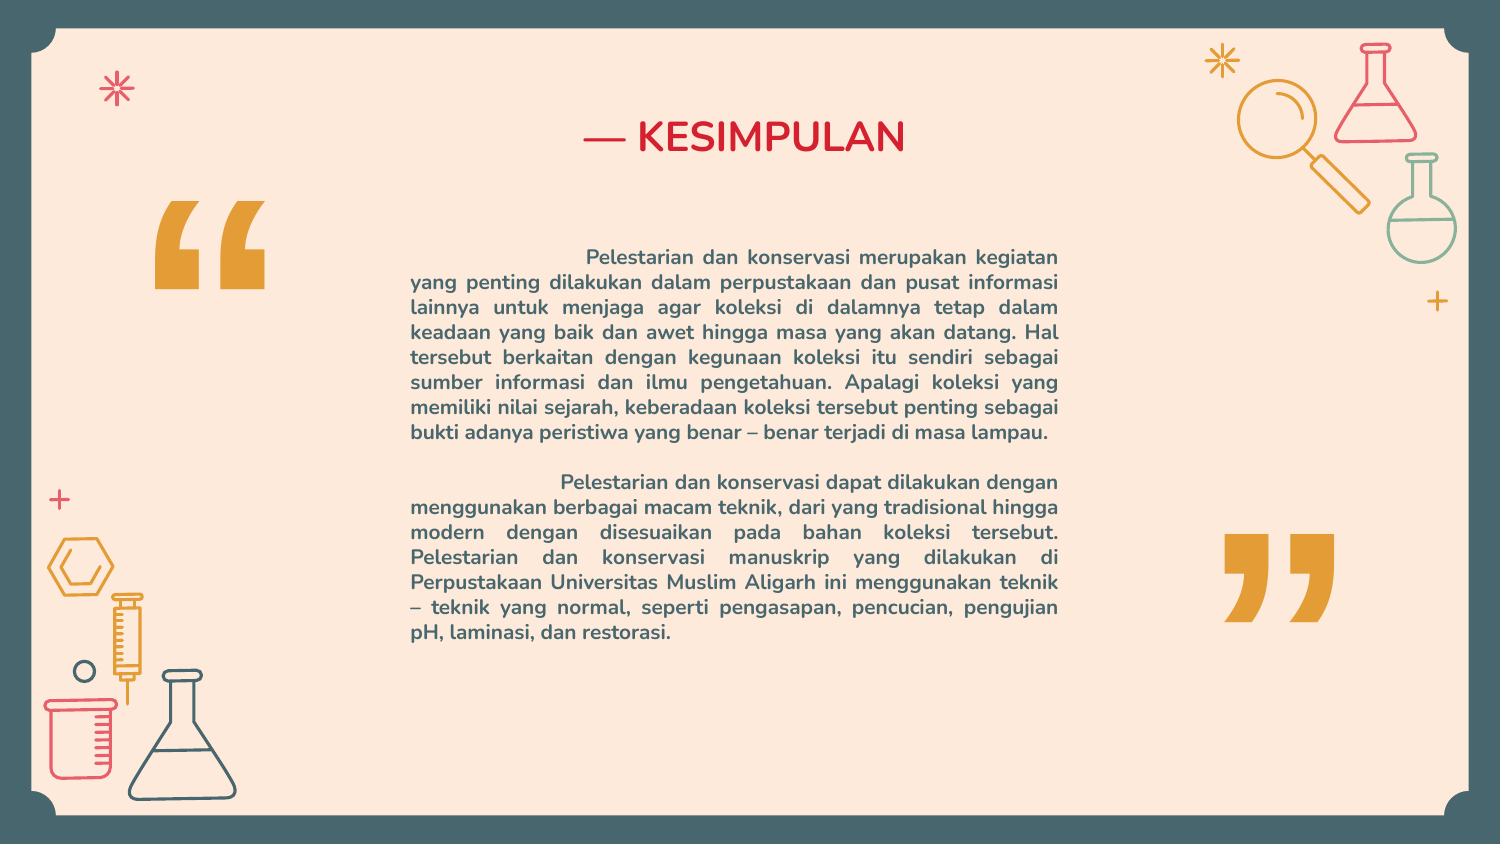

“
# — KESIMPULAN
        		Pelestarian dan konservasi merupakan kegiatan yang penting dilakukan dalam perpustakaan dan pusat informasi lainnya untuk menjaga agar koleksi di dalamnya tetap dalam keadaan yang baik dan awet hingga masa yang akan datang. Hal tersebut berkaitan dengan kegunaan koleksi itu sendiri sebagai sumber informasi dan ilmu pengetahuan. Apalagi koleksi yang memiliki nilai sejarah, keberadaan koleksi tersebut penting sebagai bukti adanya peristiwa yang benar – benar terjadi di masa lampau.

		Pelestarian dan konservasi dapat dilakukan dengan menggunakan berbagai macam teknik, dari yang tradisional hingga modern dengan disesuaikan pada bahan koleksi tersebut. Pelestarian dan konservasi manuskrip yang dilakukan di Perpustakaan Universitas Muslim Aligarh ini menggunakan teknik – teknik yang normal, seperti pengasapan, pencucian, pengujian pH, laminasi, dan restorasi.

”